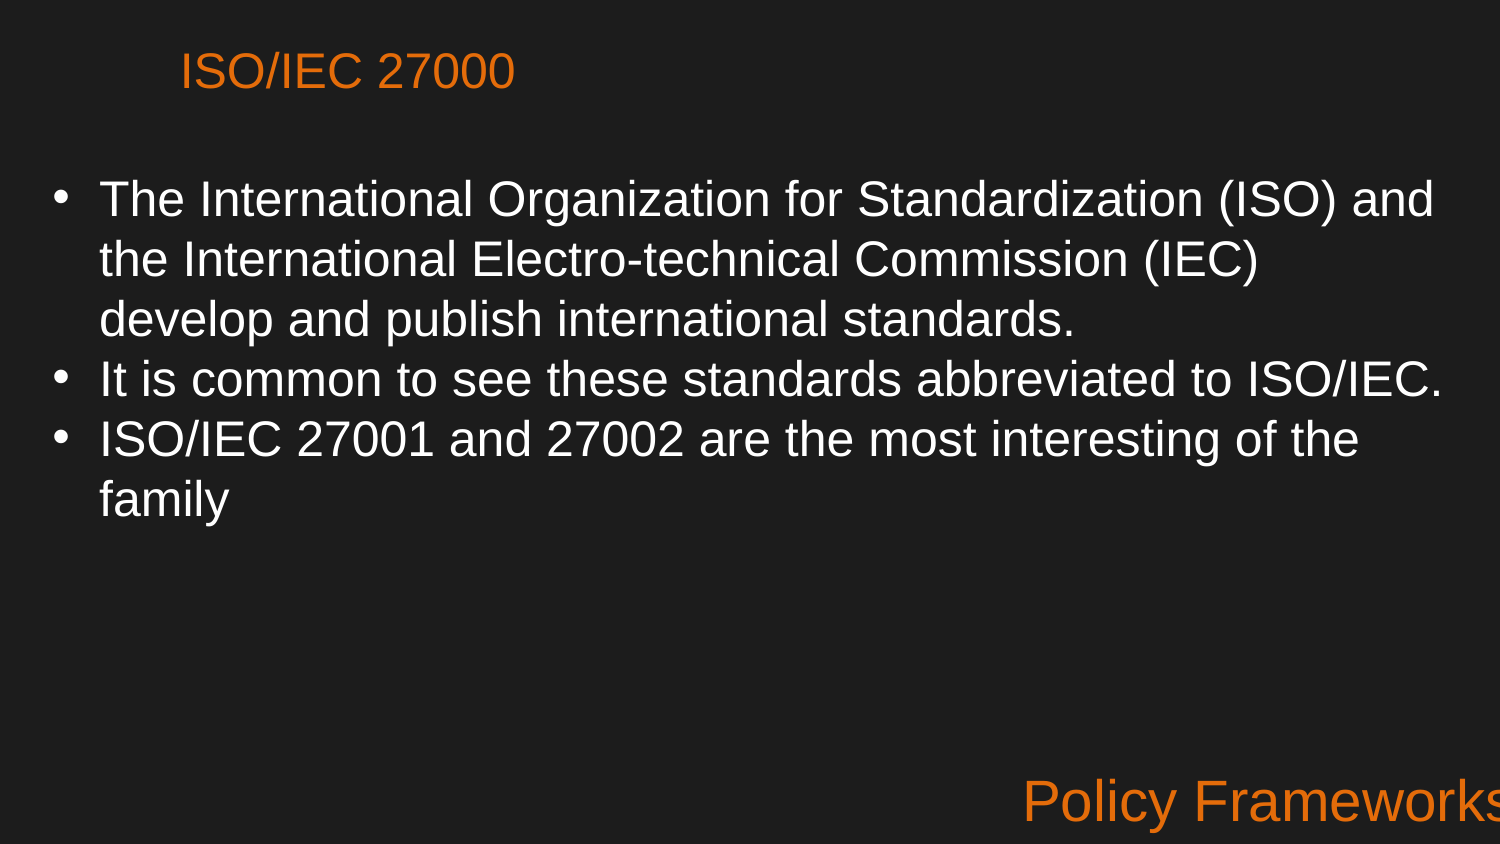

ISO/IEC 27000
The International Organization for Standardization (ISO) and the International Electro-technical Commission (IEC) develop and publish international standards.
It is common to see these standards abbreviated to ISO/IEC.
ISO/IEC 27001 and 27002 are the most interesting of the family
Policy Frameworks